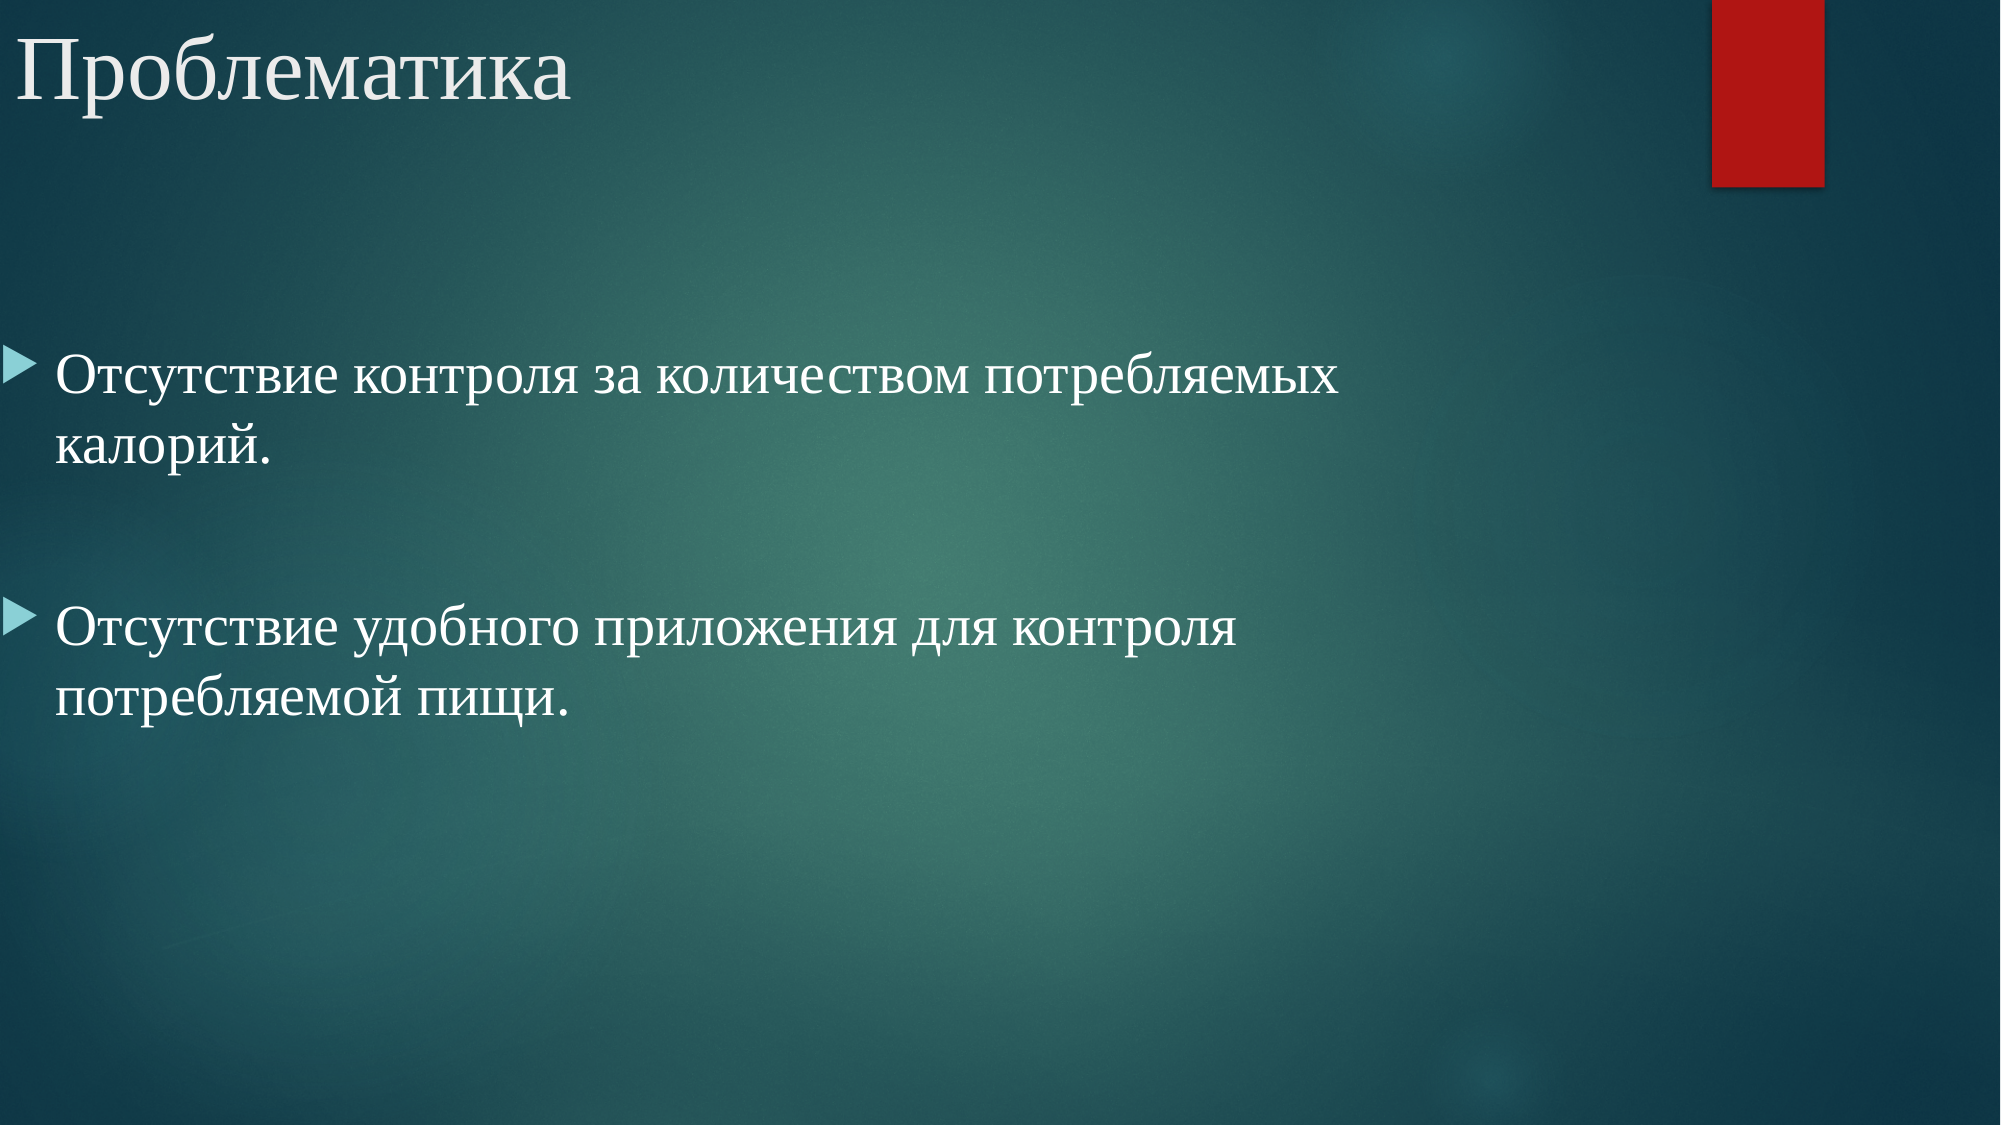

# Проблематика
Отсутствие контроля за количеством потребляемых калорий.

Отсутствие удобного приложения для контроля потребляемой пищи.